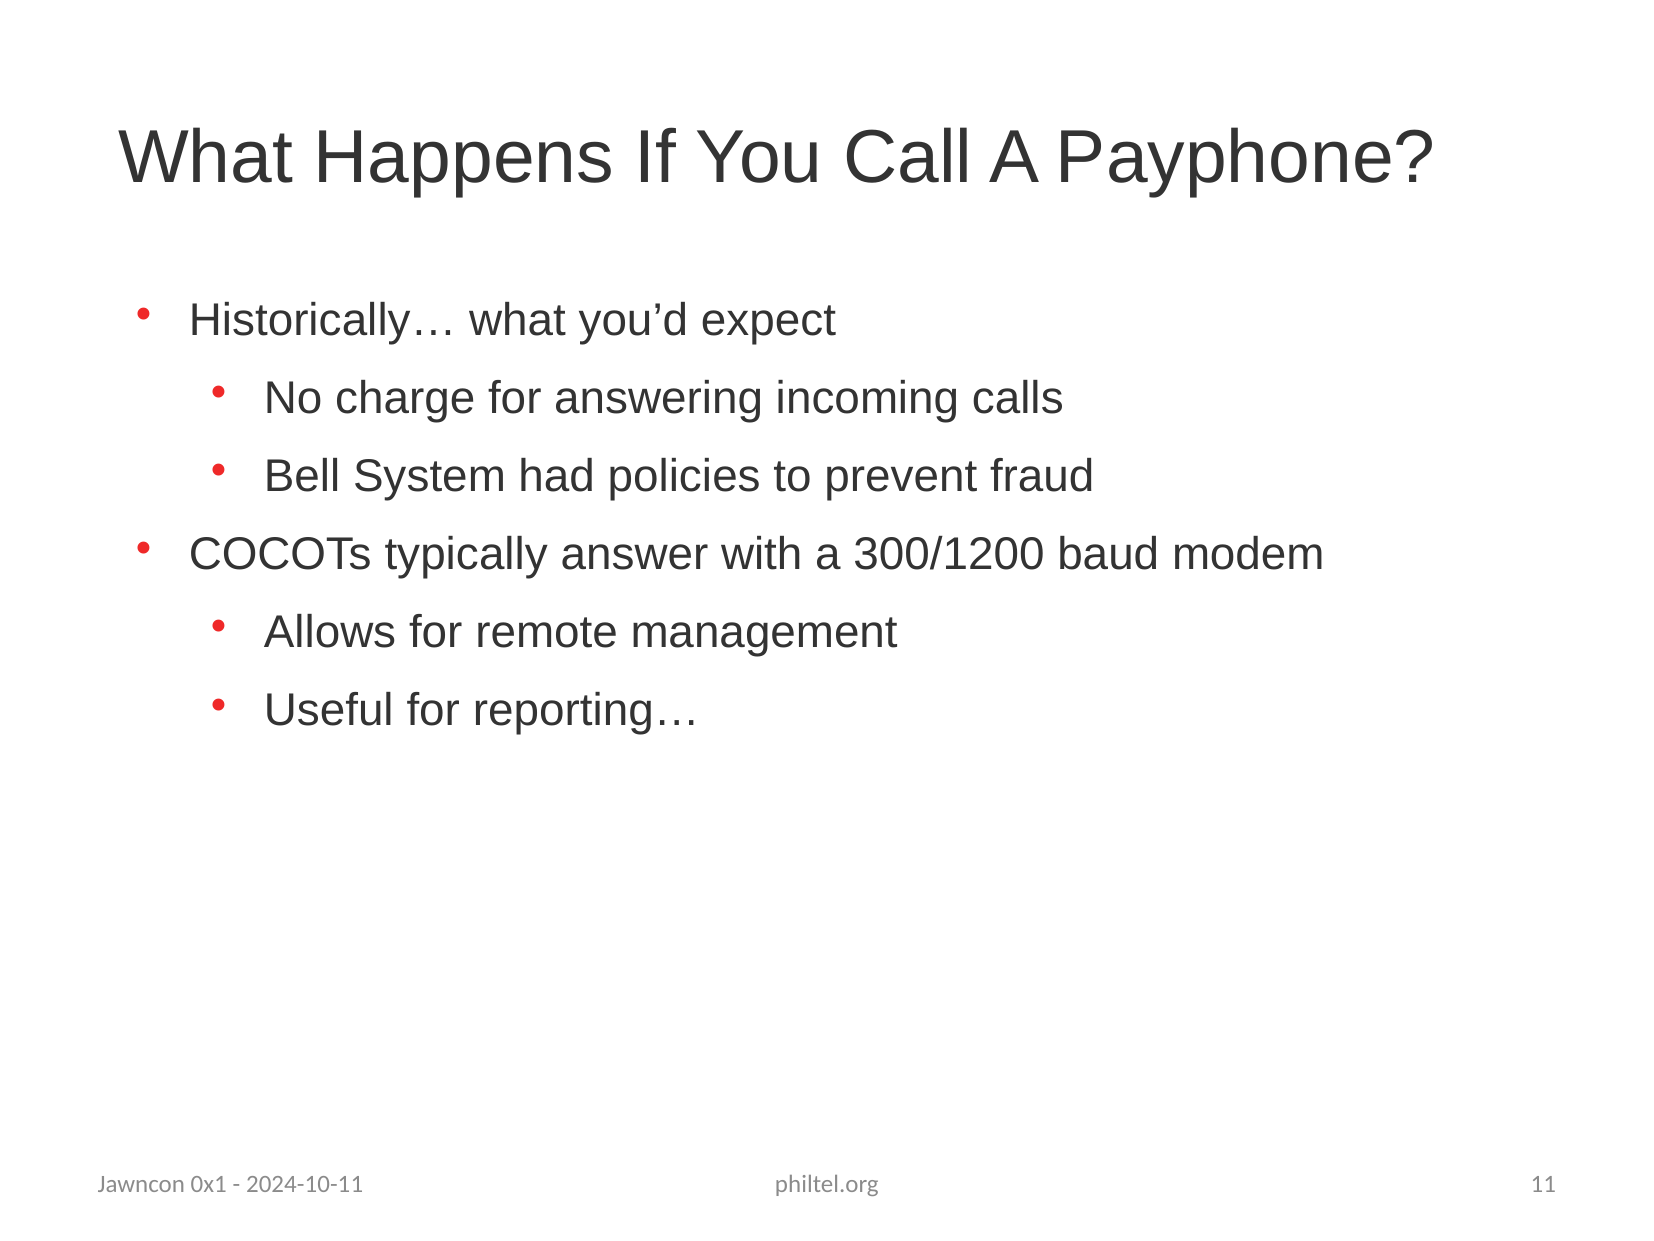

What Happens If You Call A Payphone?
Historically… what you’d expect
No charge for answering incoming calls
Bell System had policies to prevent fraud
COCOTs typically answer with a 300/1200 baud modem
Allows for remote management
Useful for reporting…
Jawncon 0x1 - 2024-10-11
philtel.org
11